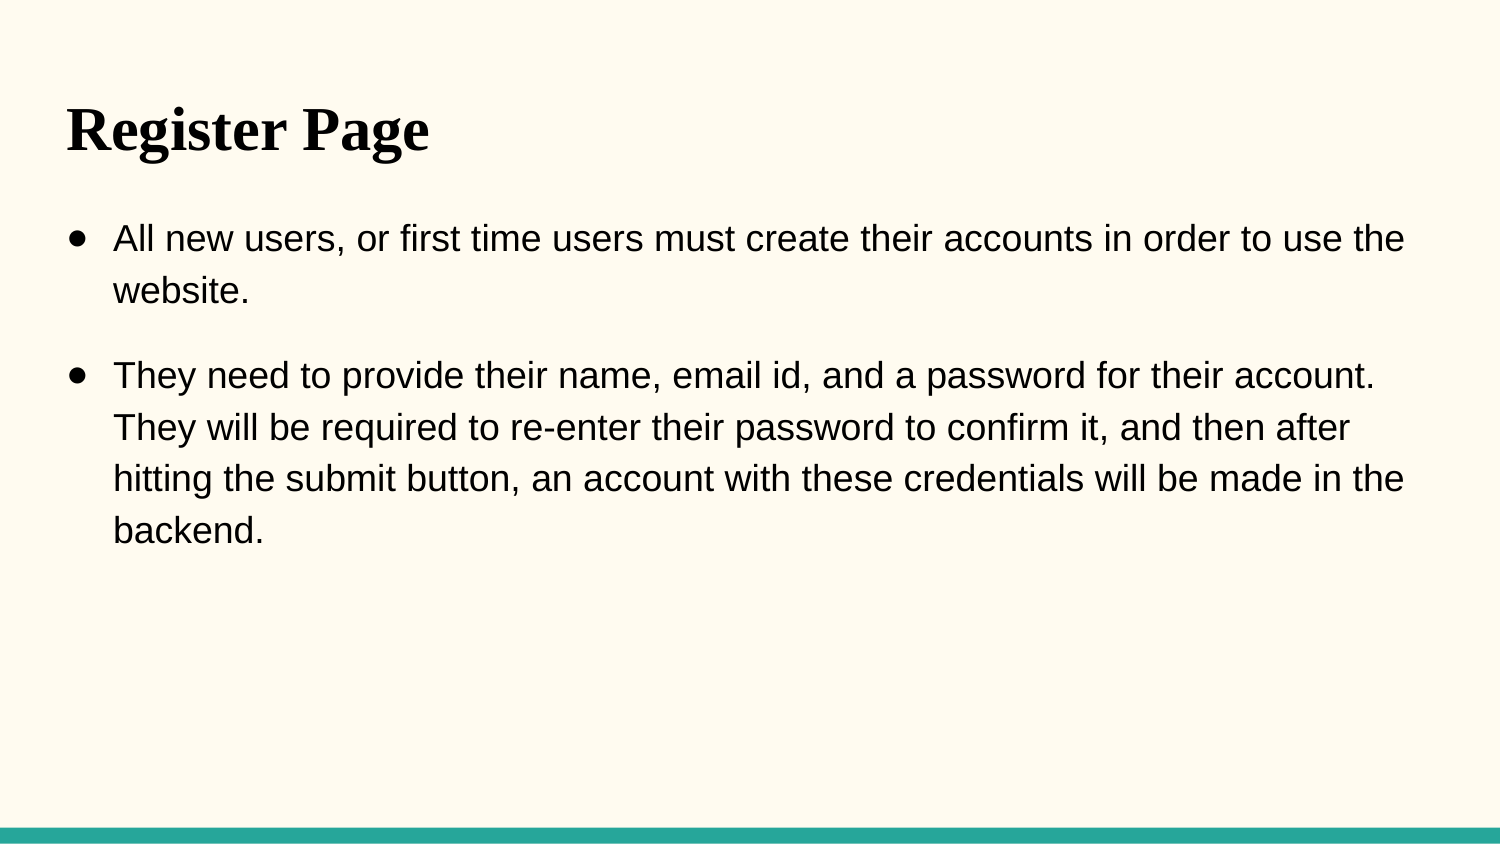

# Register Page
All new users, or first time users must create their accounts in order to use the website.
They need to provide their name, email id, and a password for their account. They will be required to re-enter their password to confirm it, and then after hitting the submit button, an account with these credentials will be made in the backend.